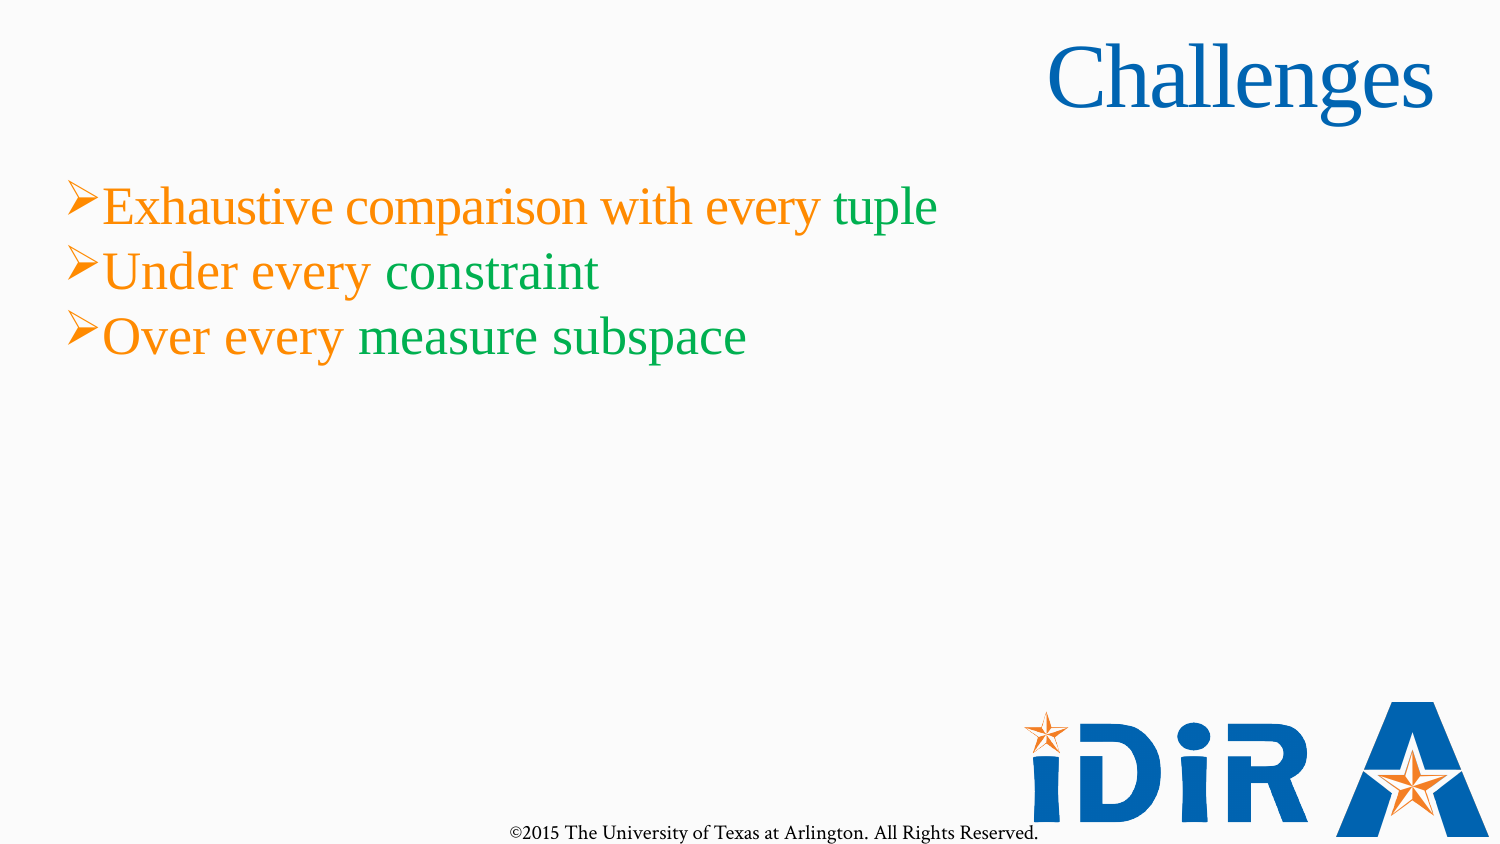

# Challenges
Exhaustive comparison with every tuple
Under every constraint
Over every measure subspace
©2015 The University of Texas at Arlington. All Rights Reserved.